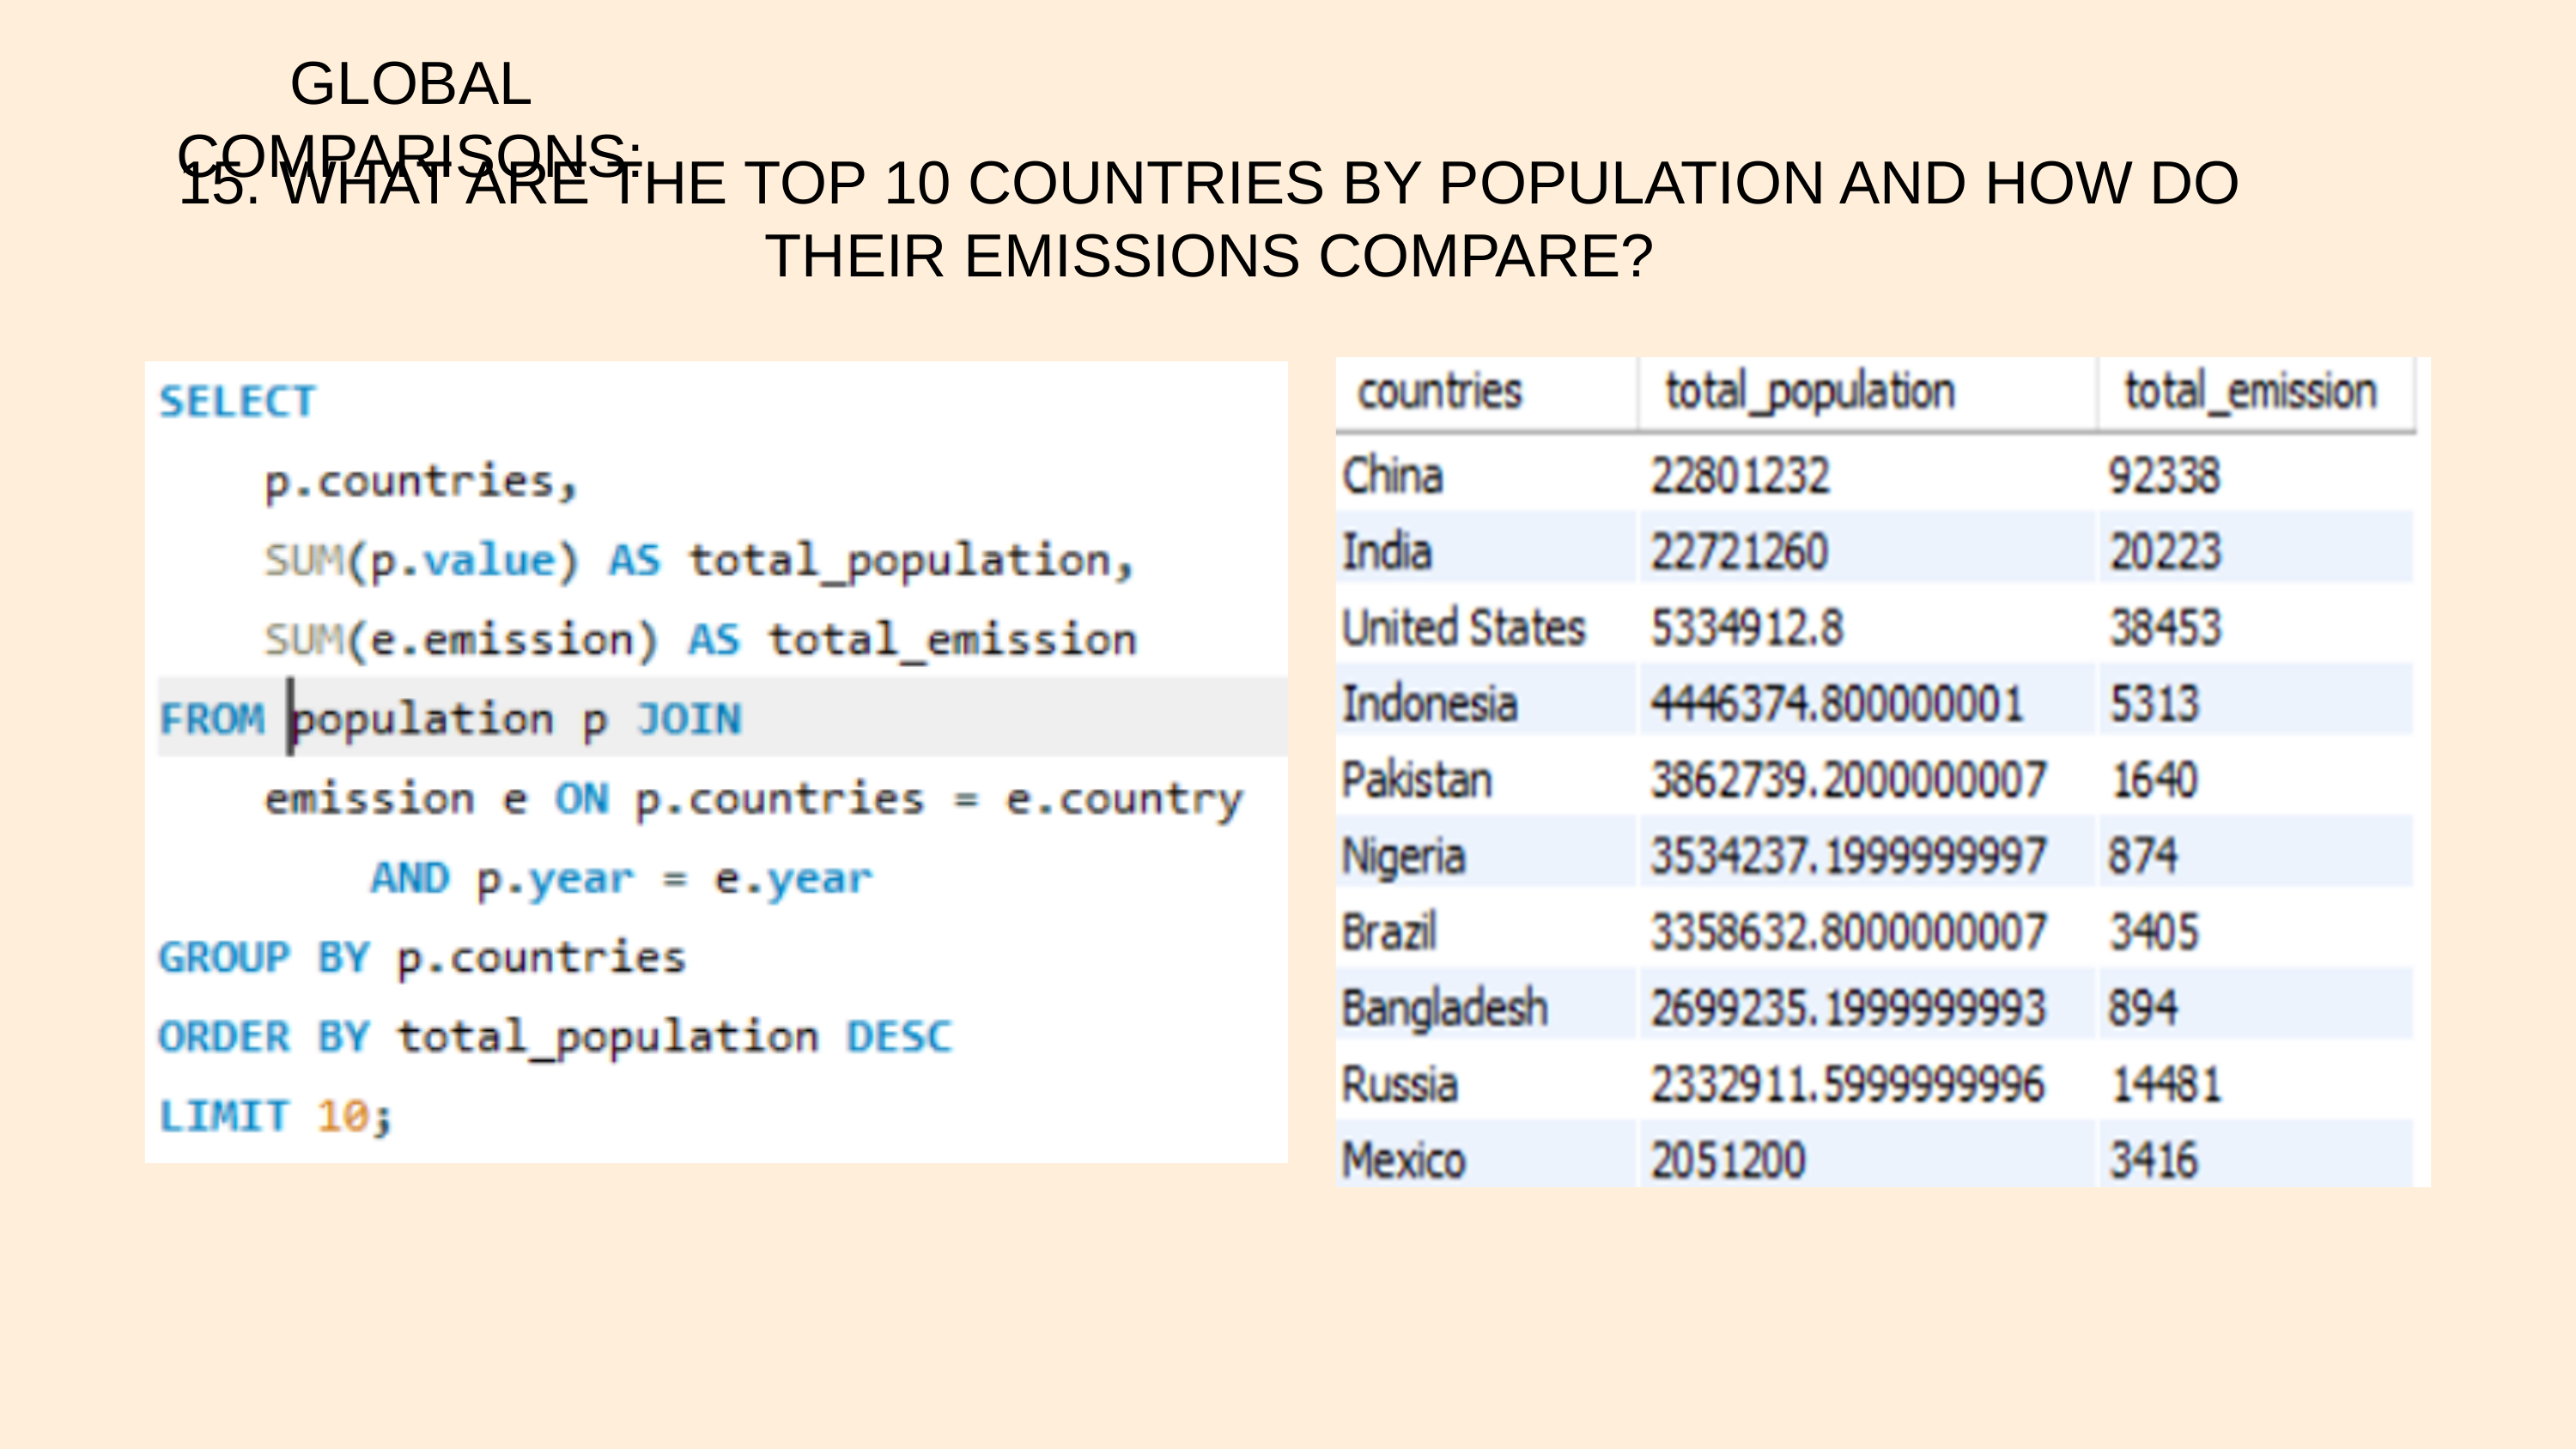

GLOBAL COMPARISONS:
15. WHAT ARE THE TOP 10 COUNTRIES BY POPULATION AND HOW DO THEIR EMISSIONS COMPARE?